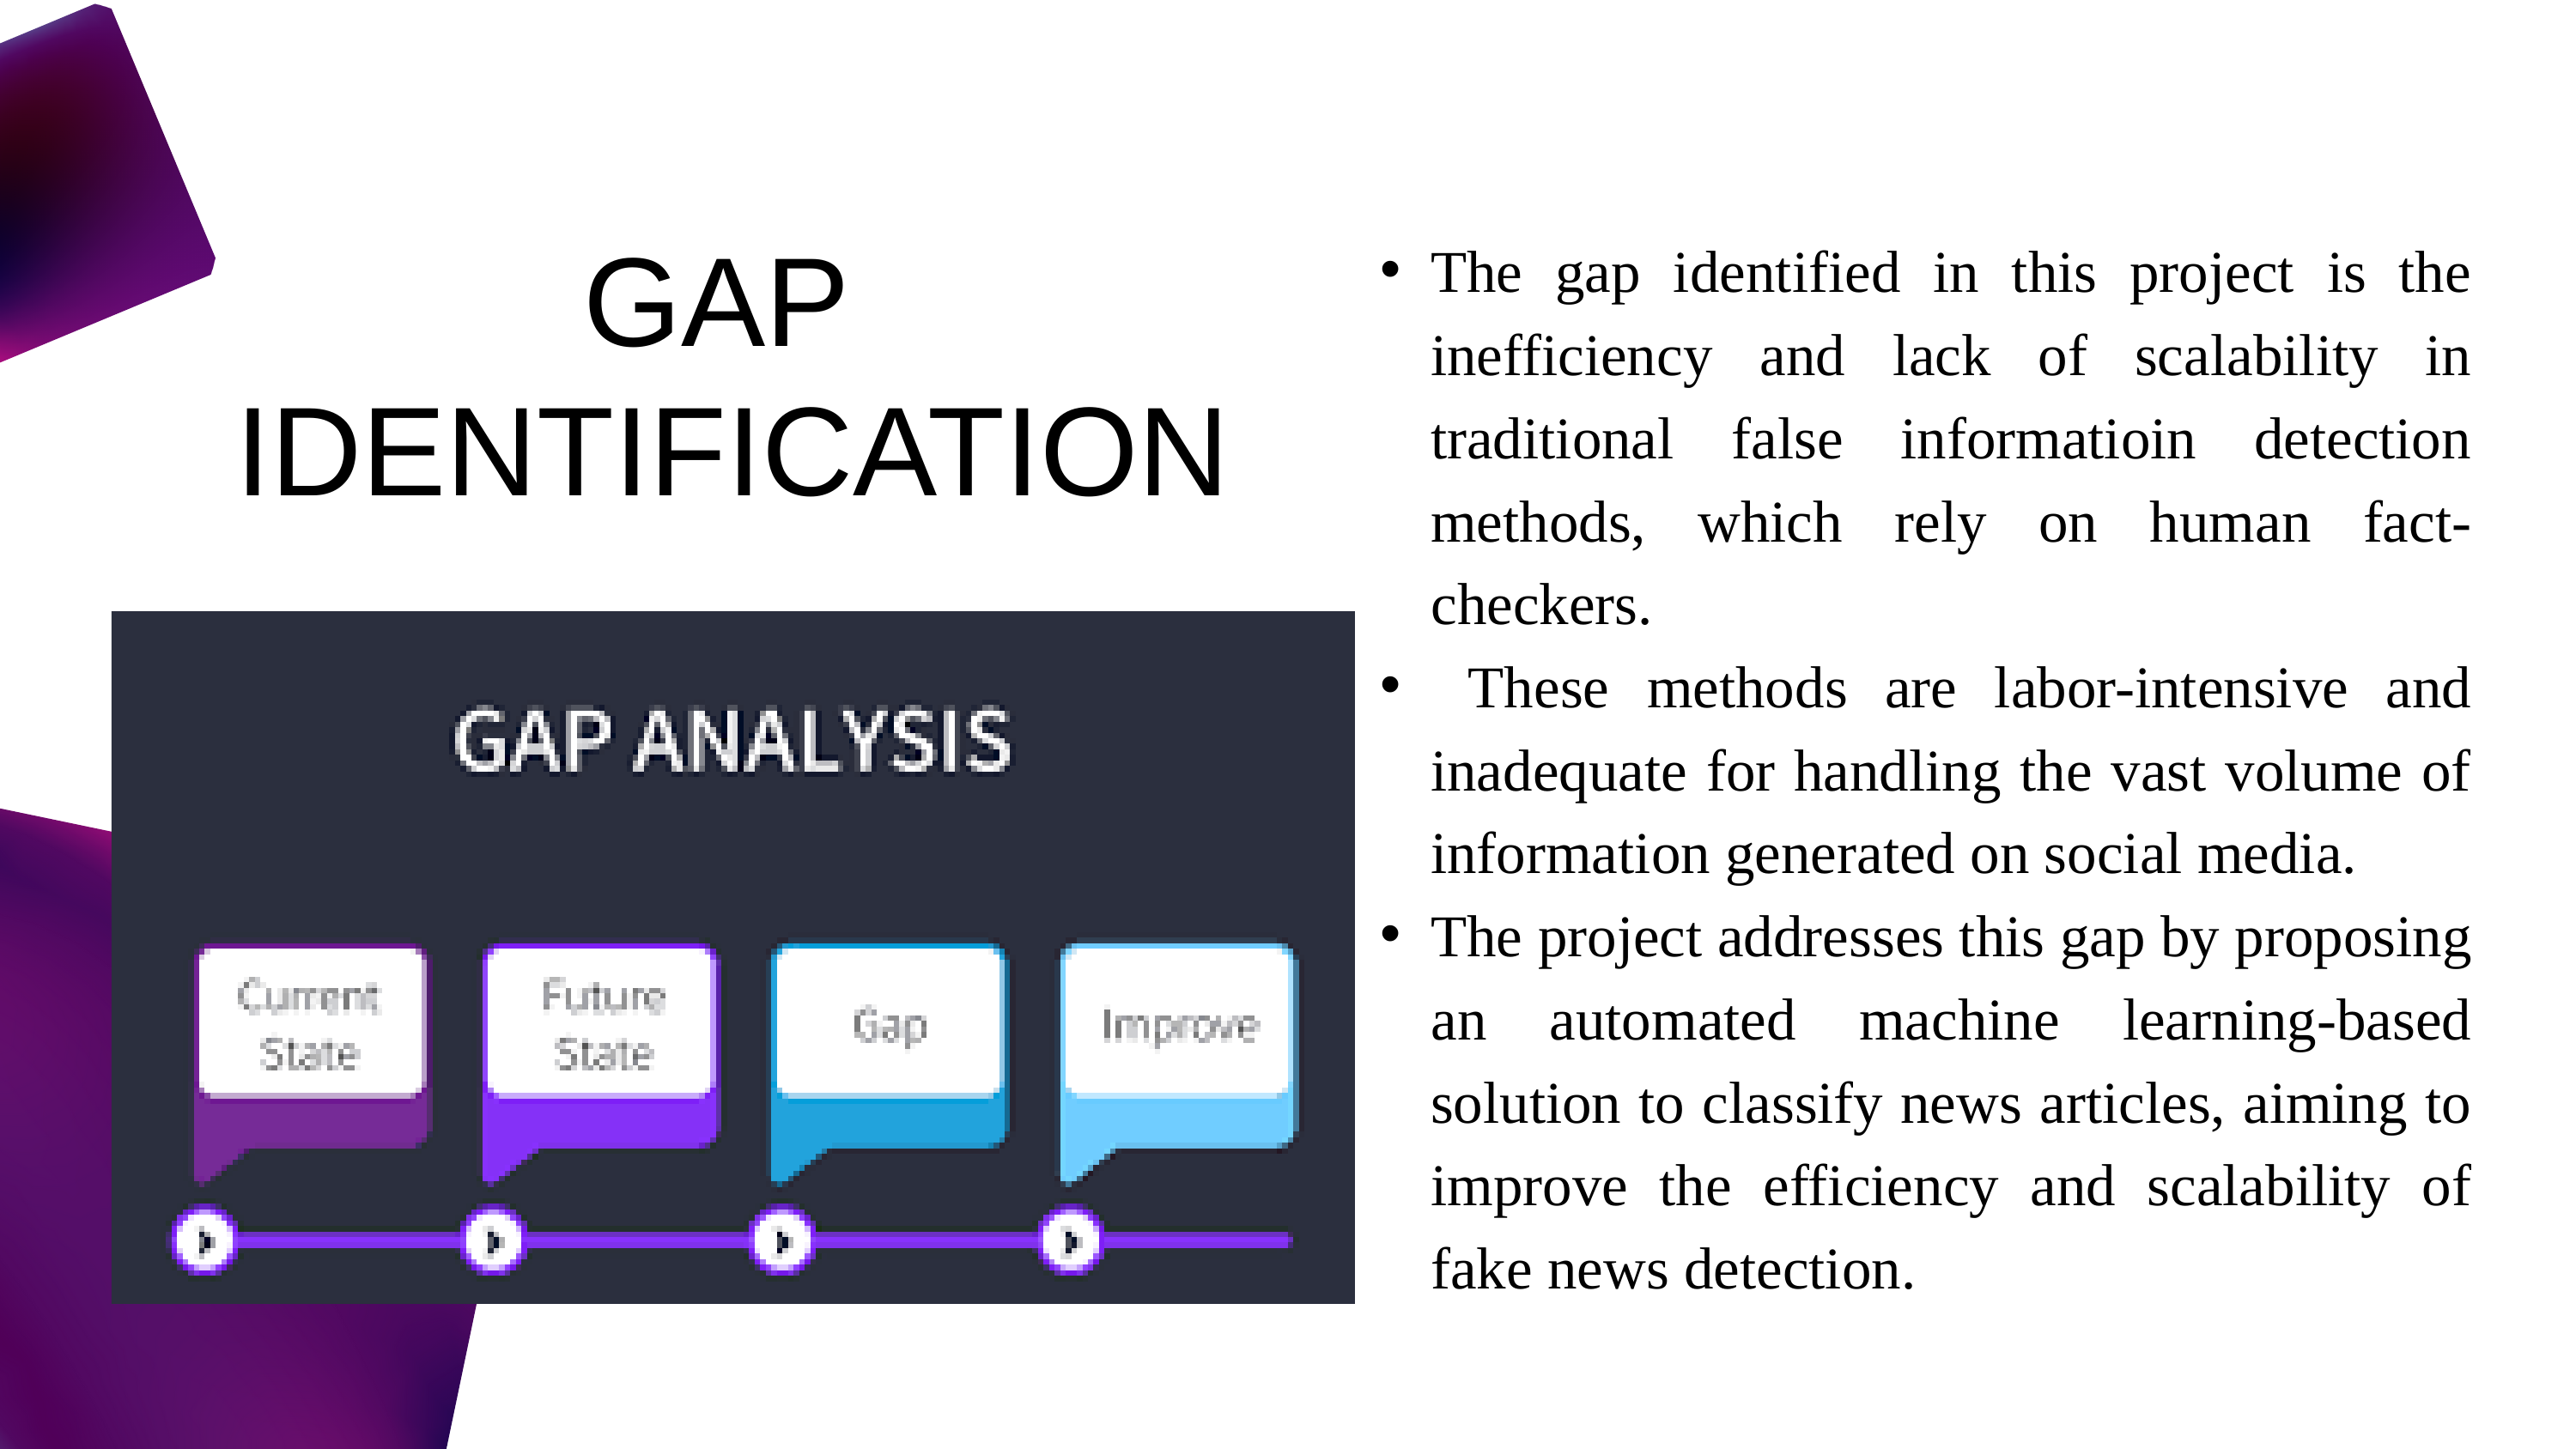

The gap identified in this project is the inefficiency and lack of scalability in traditional false informatioin detection methods, which rely on human fact-checkers.
 These methods are labor-intensive and inadequate for handling the vast volume of information generated on social media.
The project addresses this gap by proposing an automated machine learning-based solution to classify news articles, aiming to improve the efficiency and scalability of fake news detection.
GAP
IDENTIFICATION